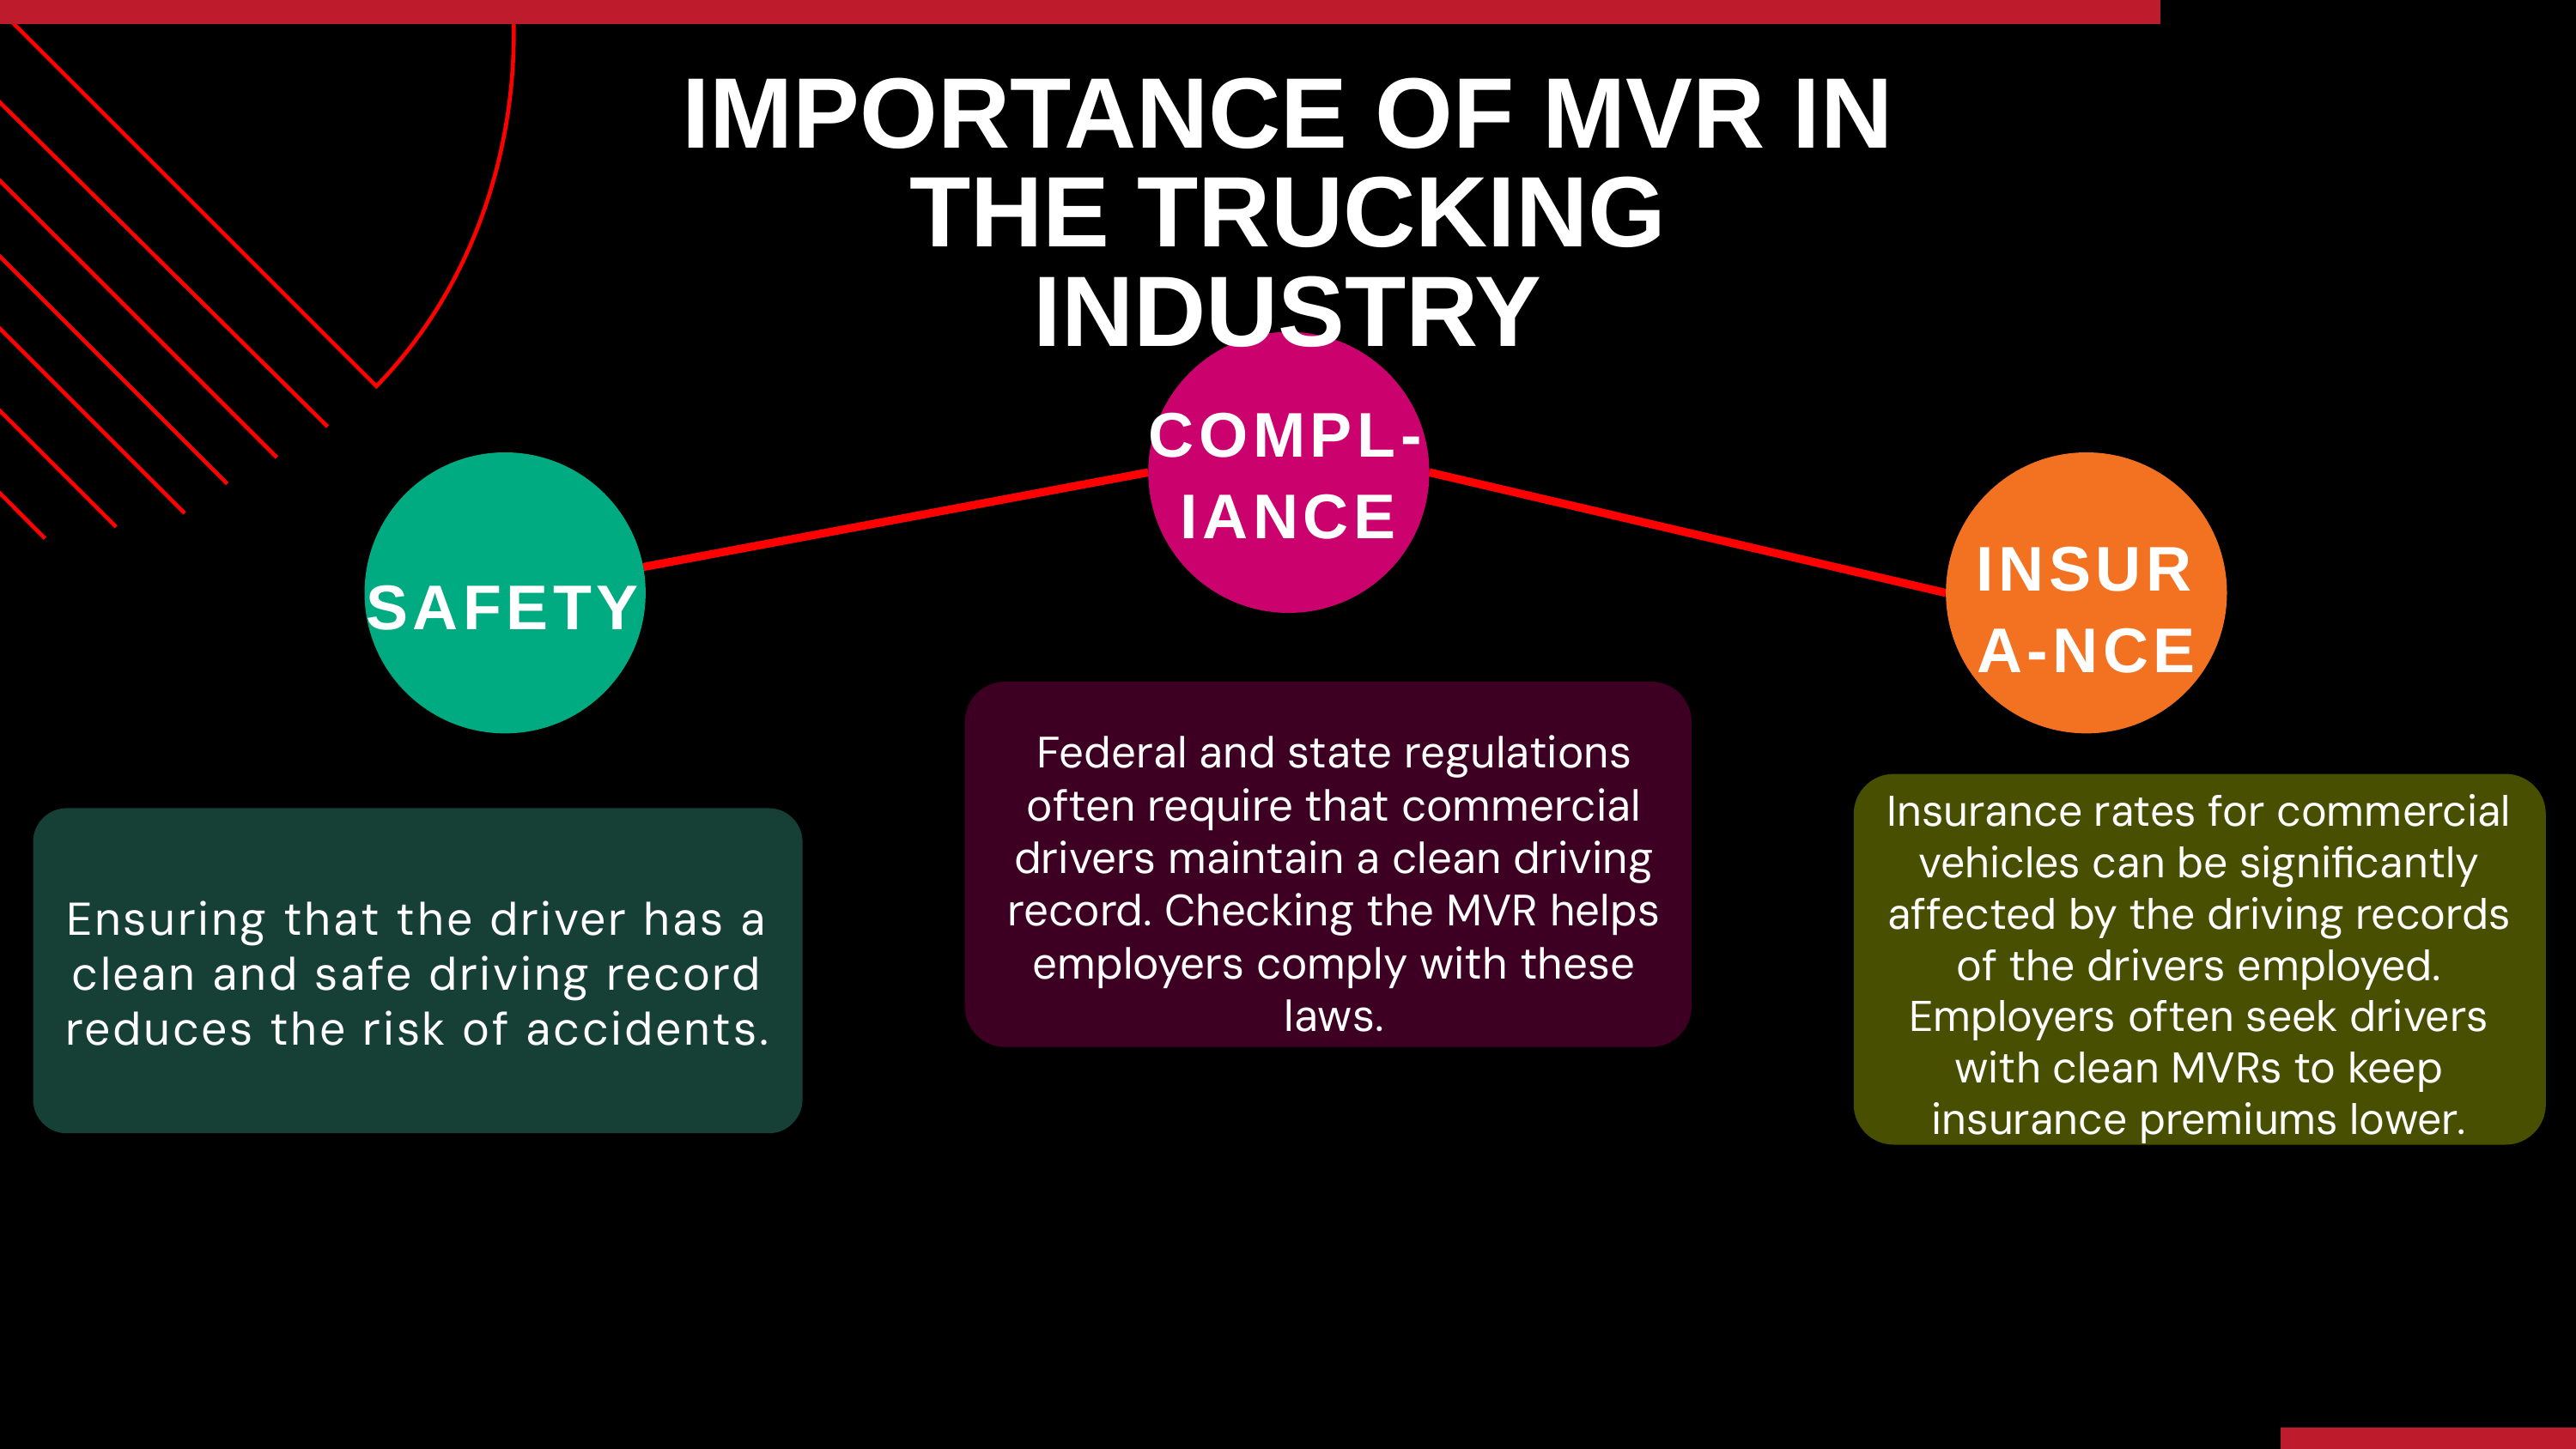

IMPORTANCE OF MVR IN THE TRUCKING INDUSTRY

COMPL-IANCE

INSURA-NCE
SAFETY

Federal and state regulations often require that commercial drivers maintain a clean driving record. Checking the MVR helps employers comply with these laws.

Insurance rates for commercial vehicles can be significantly affected by the driving records of the drivers employed. Employers often seek drivers with clean MVRs to keep insurance premiums lower.

Ensuring that the driver has a clean and safe driving record reduces the risk of accidents.